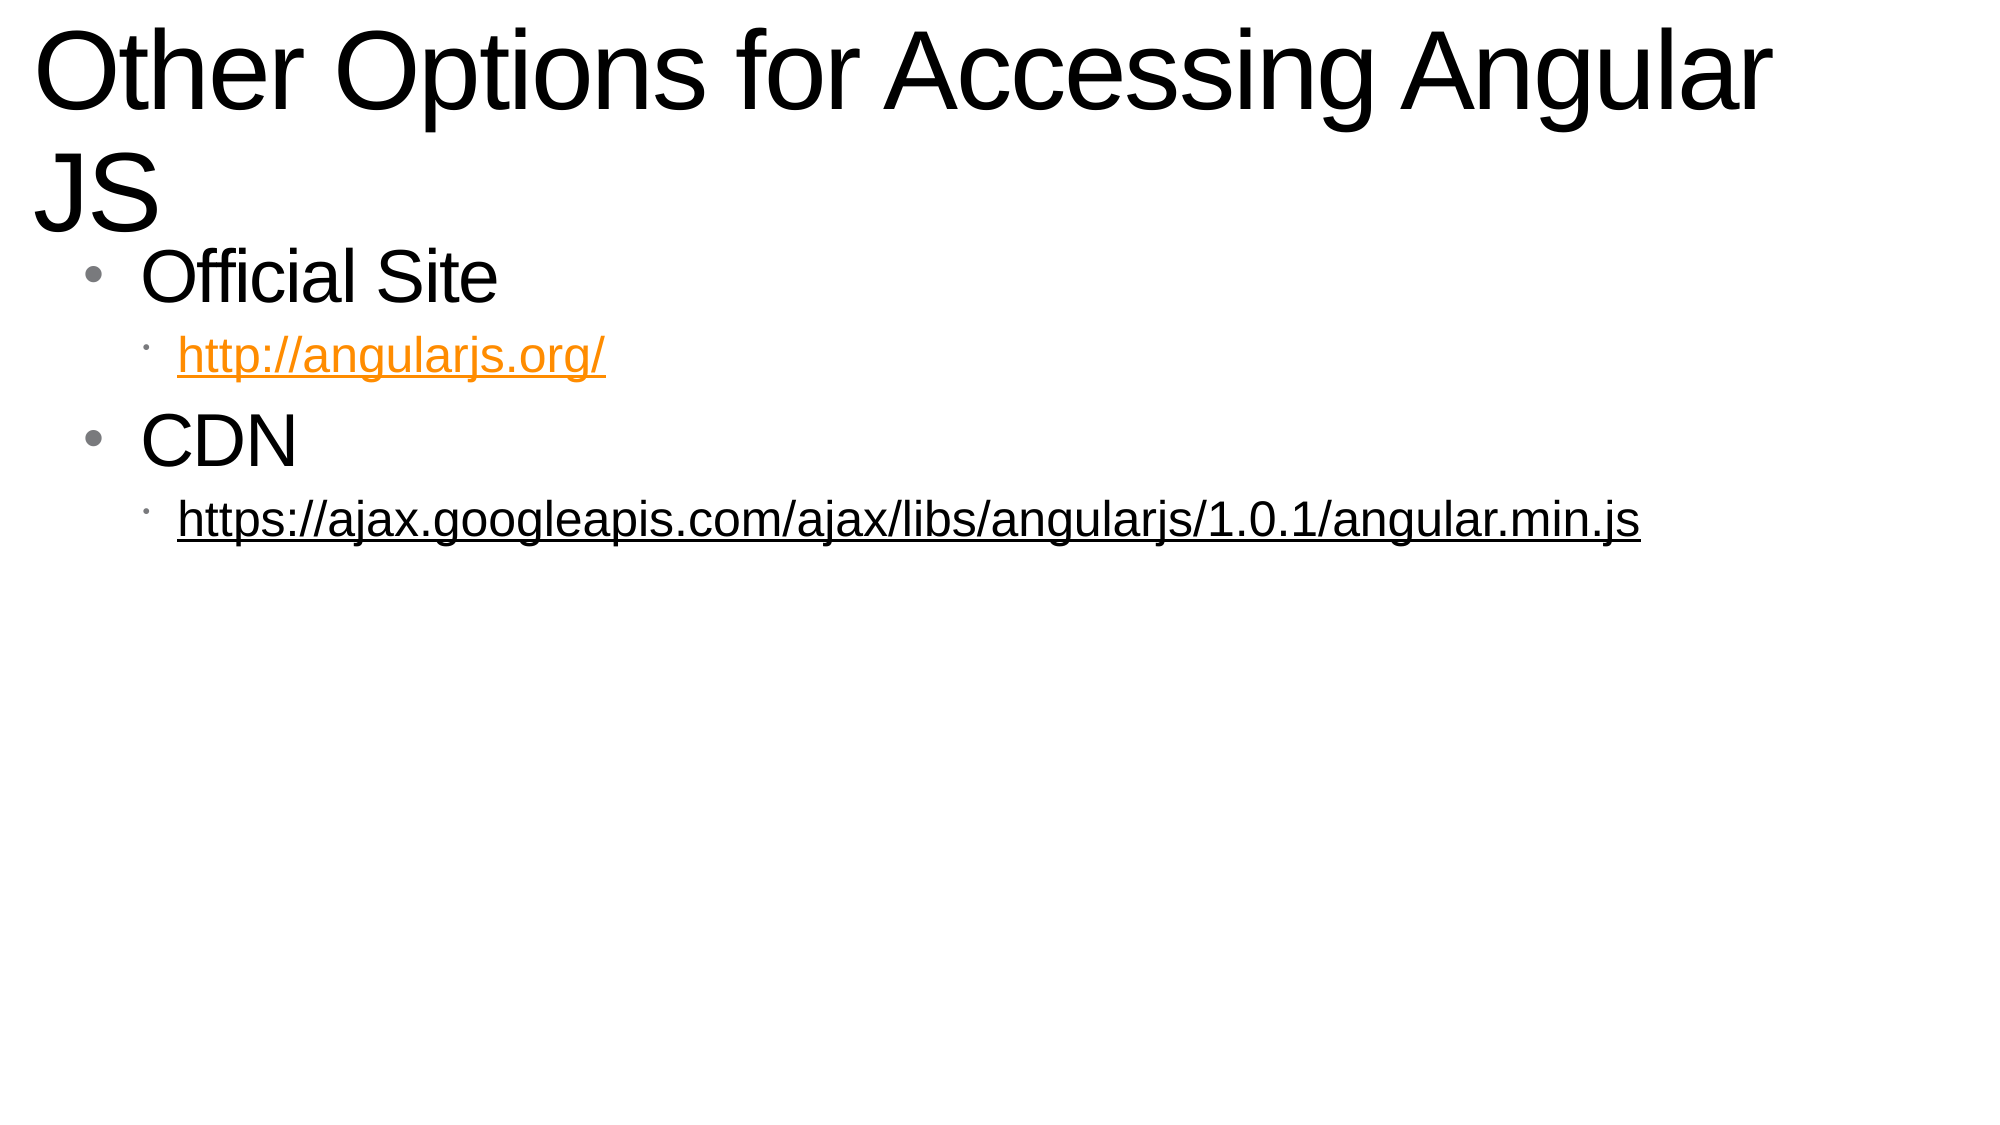

# Other Options for Accessing Angular JS
Official Site
http://angularjs.org/
CDN
https://ajax.googleapis.com/ajax/libs/angularjs/1.0.1/angular.min.js